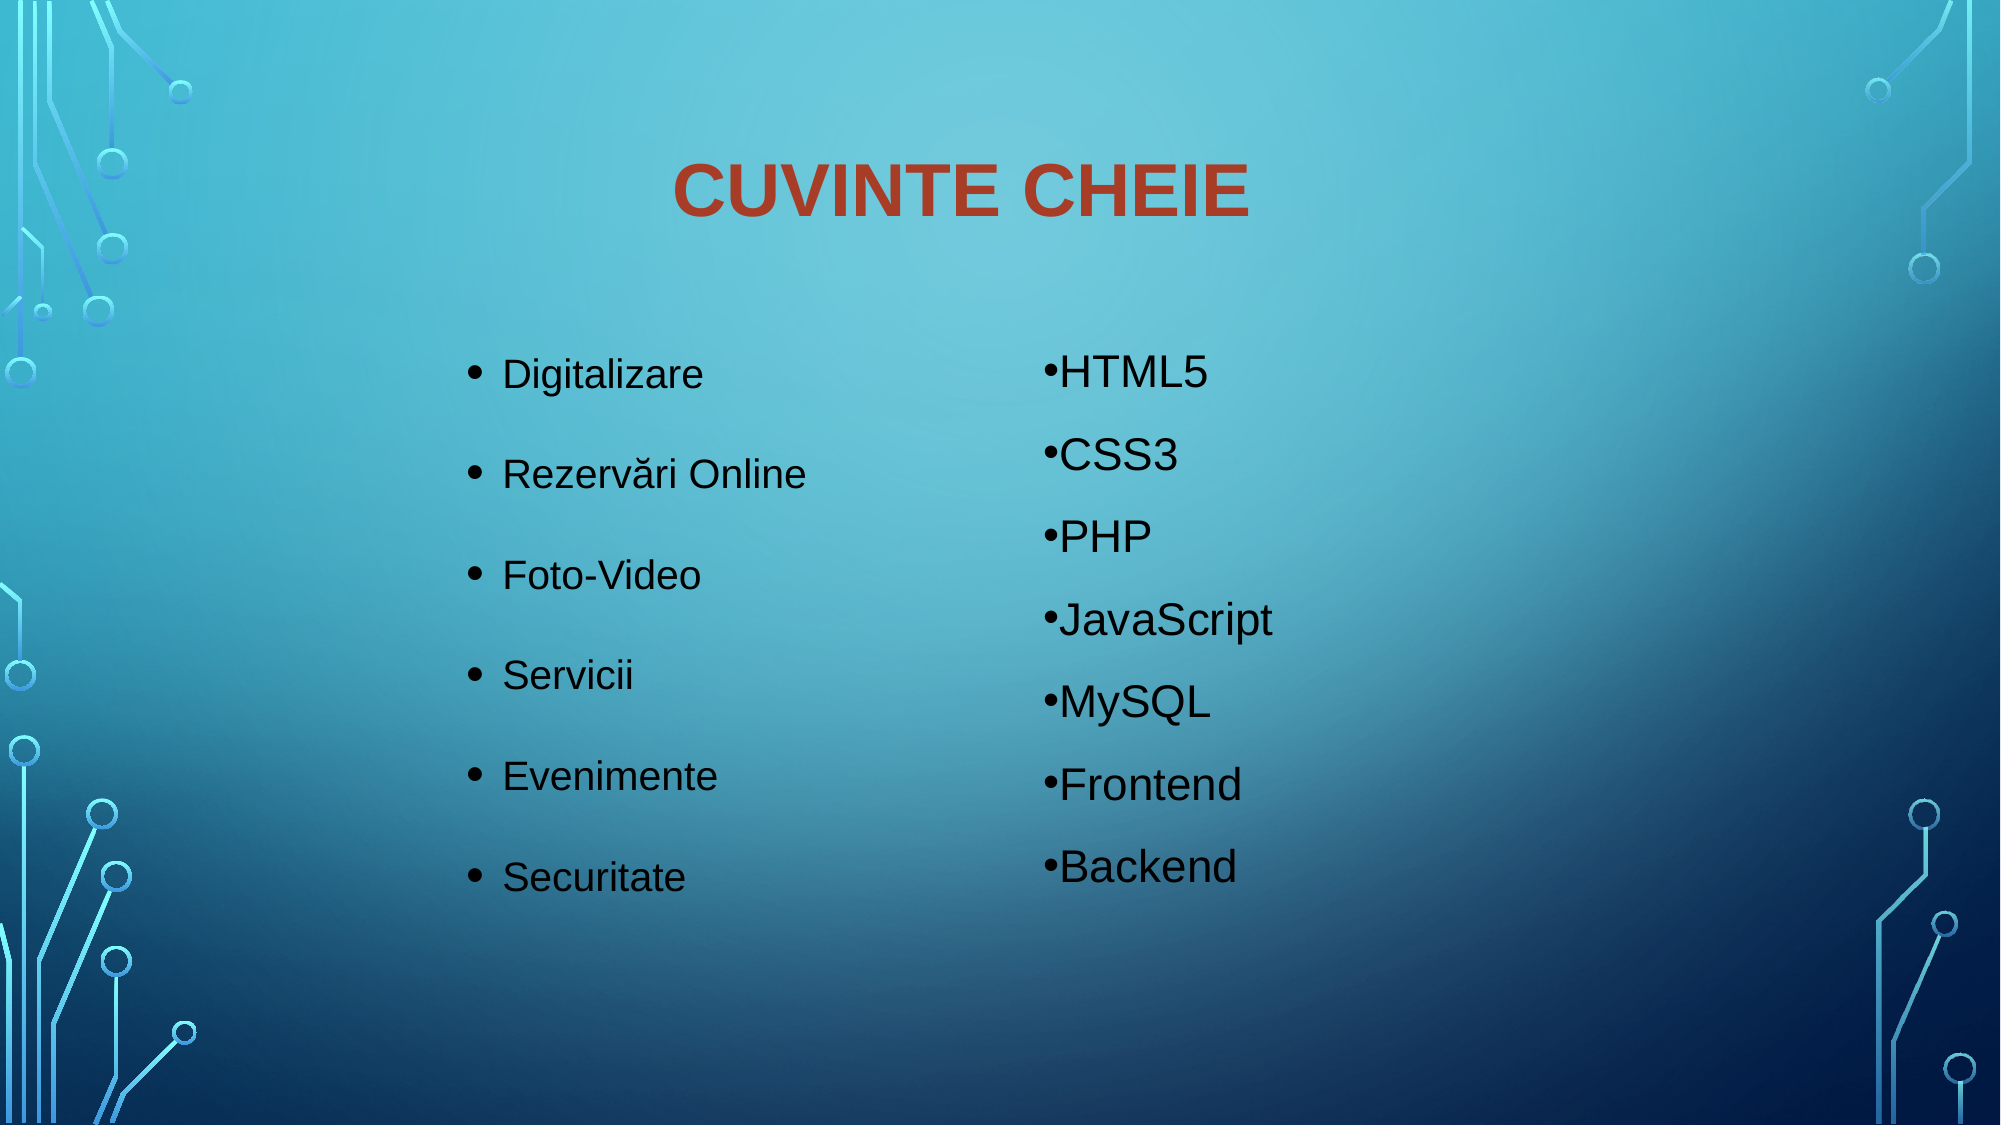

# Cuvinte cheie

HTML5
CSS3
PHP
JavaScript
MySQL
Frontend
Backend

Digitalizare
Rezervări Online
Foto-Video
Servicii
Evenimente
Securitate